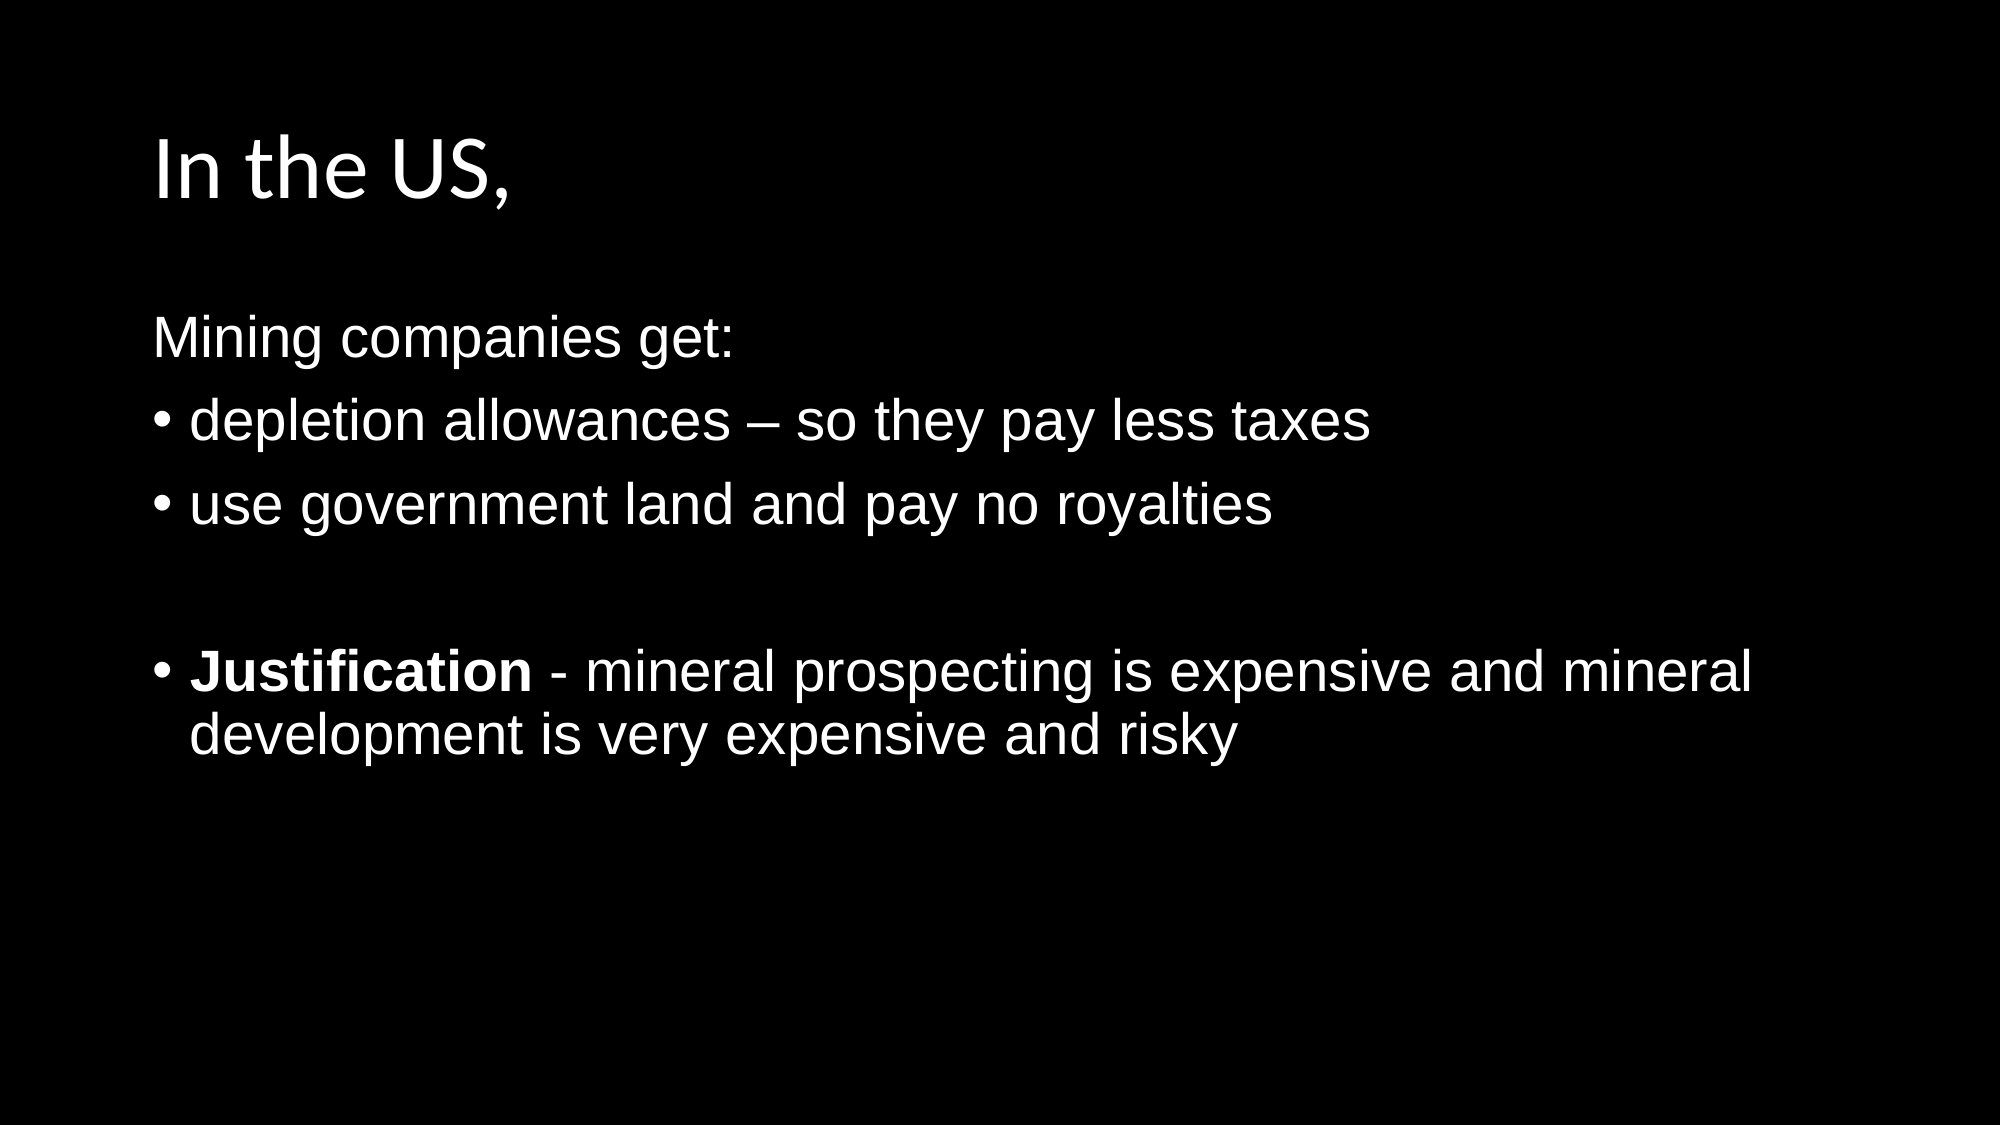

# In the US,
Mining companies get:
depletion allowances – so they pay less taxes
use government land and pay no royalties

Justification - mineral prospecting is expensive and mineral development is very expensive and risky